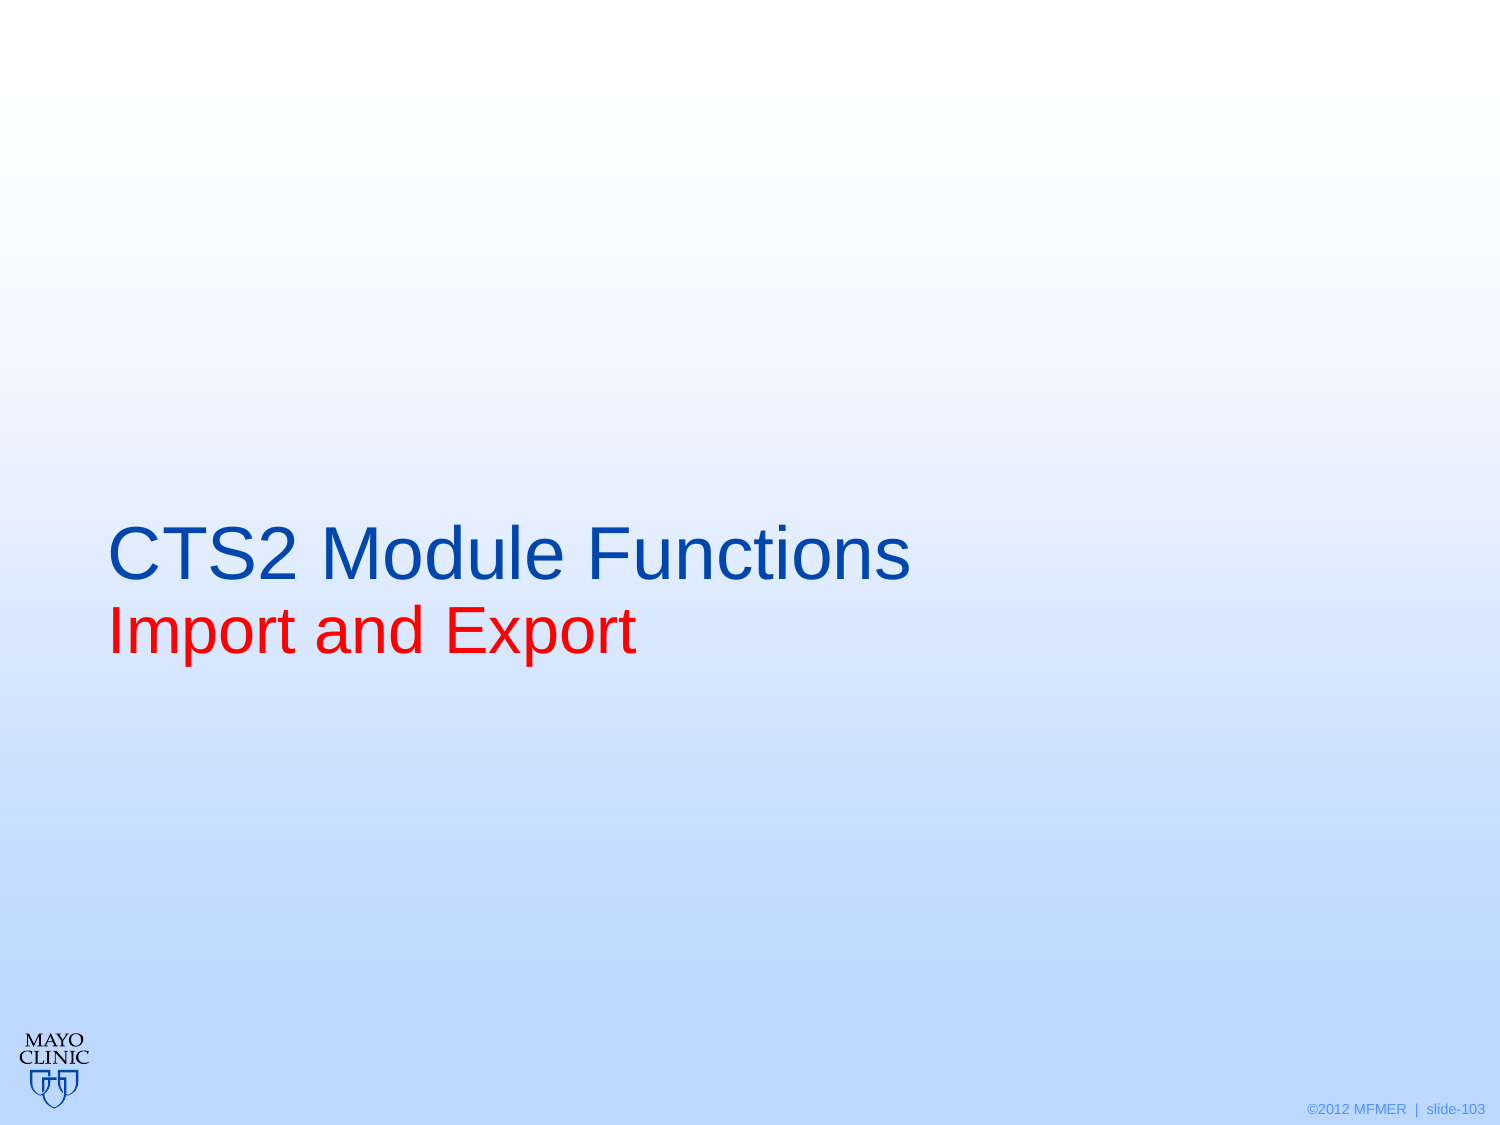

# CTS2 Module Functions Import and Export